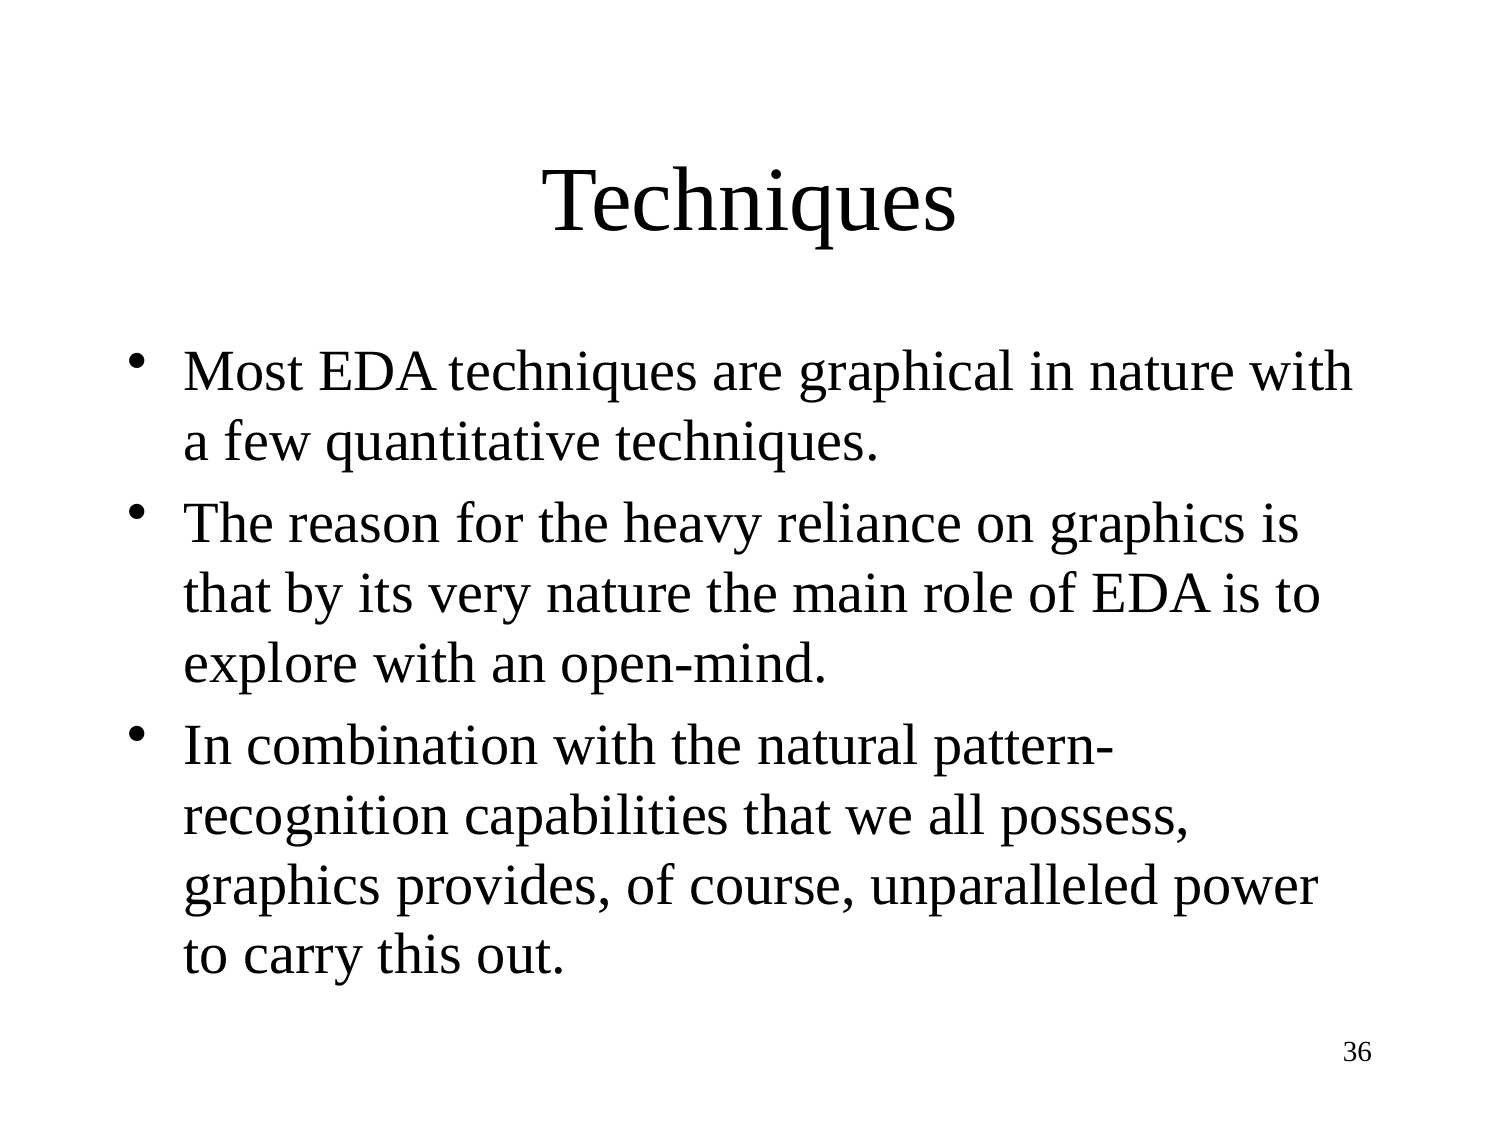

# Techniques
Most EDA techniques are graphical in nature with a few quantitative techniques.
The reason for the heavy reliance on graphics is that by its very nature the main role of EDA is to explore with an open-mind.
In combination with the natural pattern-recognition capabilities that we all possess, graphics provides, of course, unparalleled power to carry this out.

36